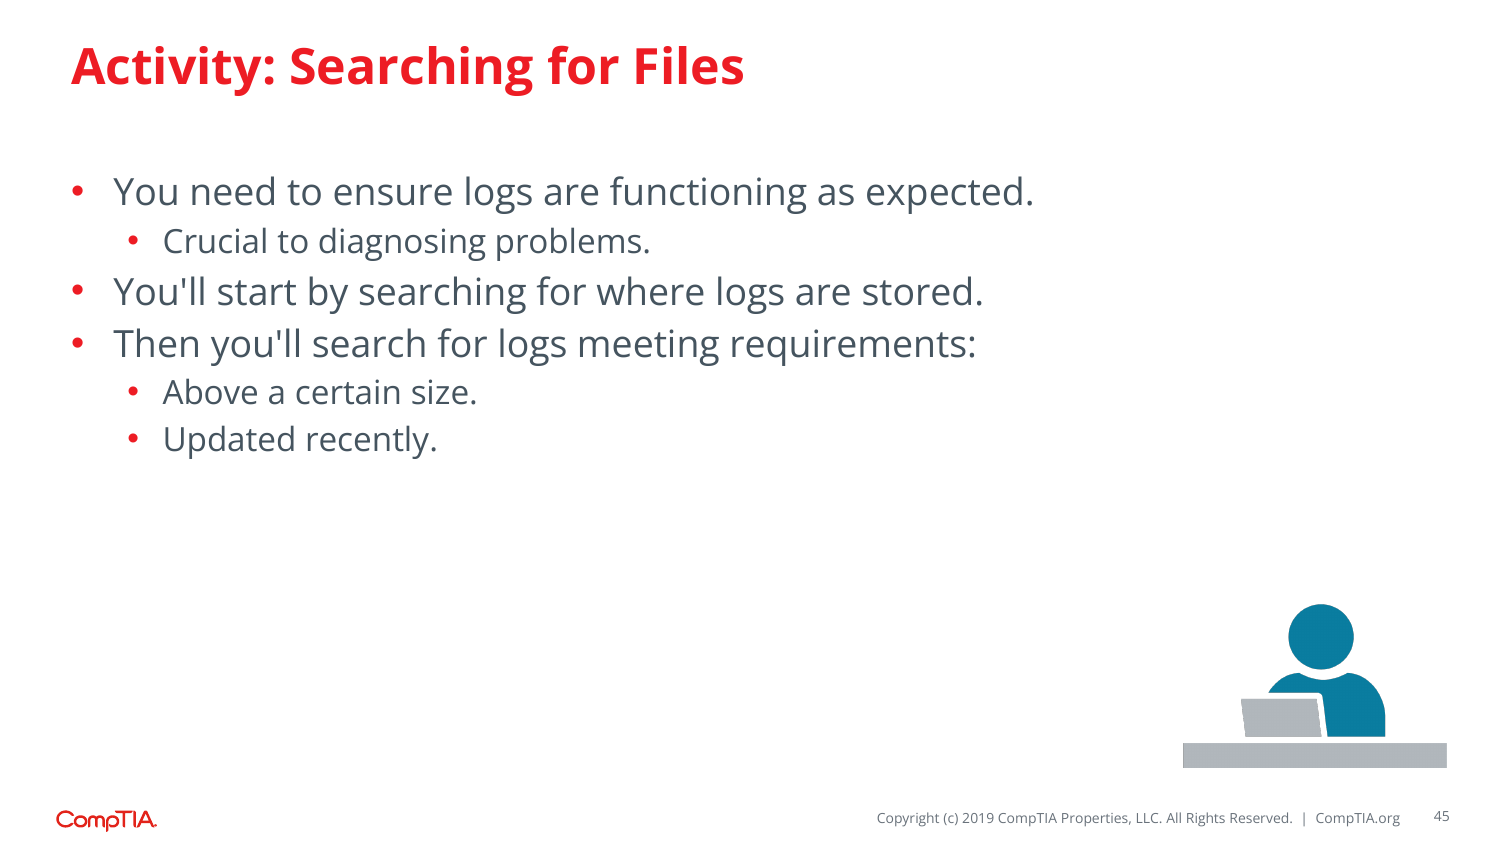

# Activity: Searching for Files
You need to ensure logs are functioning as expected.
Crucial to diagnosing problems.
You'll start by searching for where logs are stored.
Then you'll search for logs meeting requirements:
Above a certain size.
Updated recently.
45